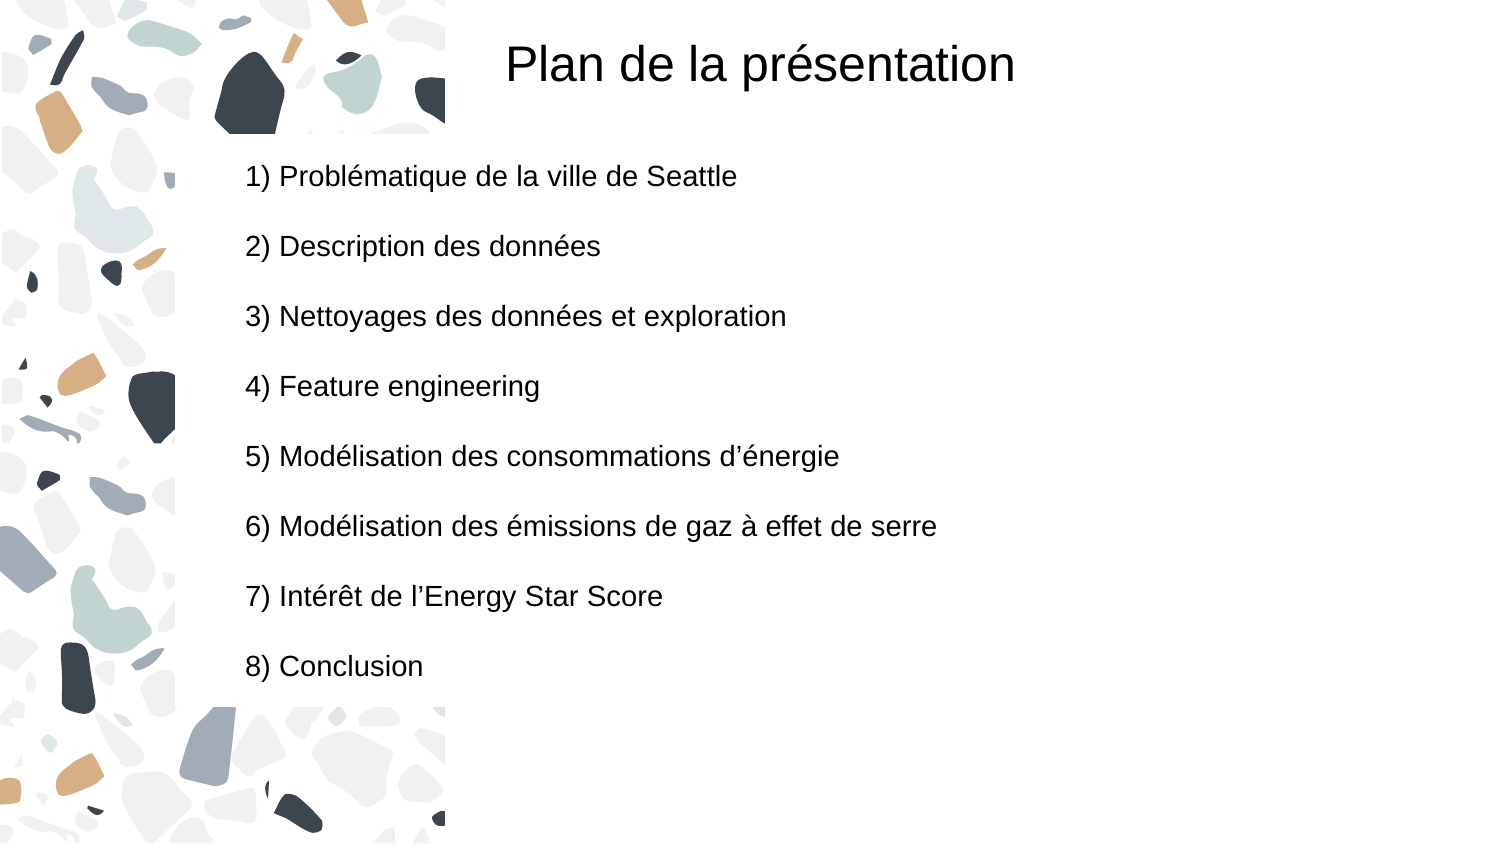

Plan de la présentation
1) Problématique de la ville de Seattle

2) Description des données

3) Nettoyages des données et exploration

4) Feature engineering

5) Modélisation des consommations d’énergie

6) Modélisation des émissions de gaz à effet de serre

7) Intérêt de l’Energy Star Score

8) Conclusion